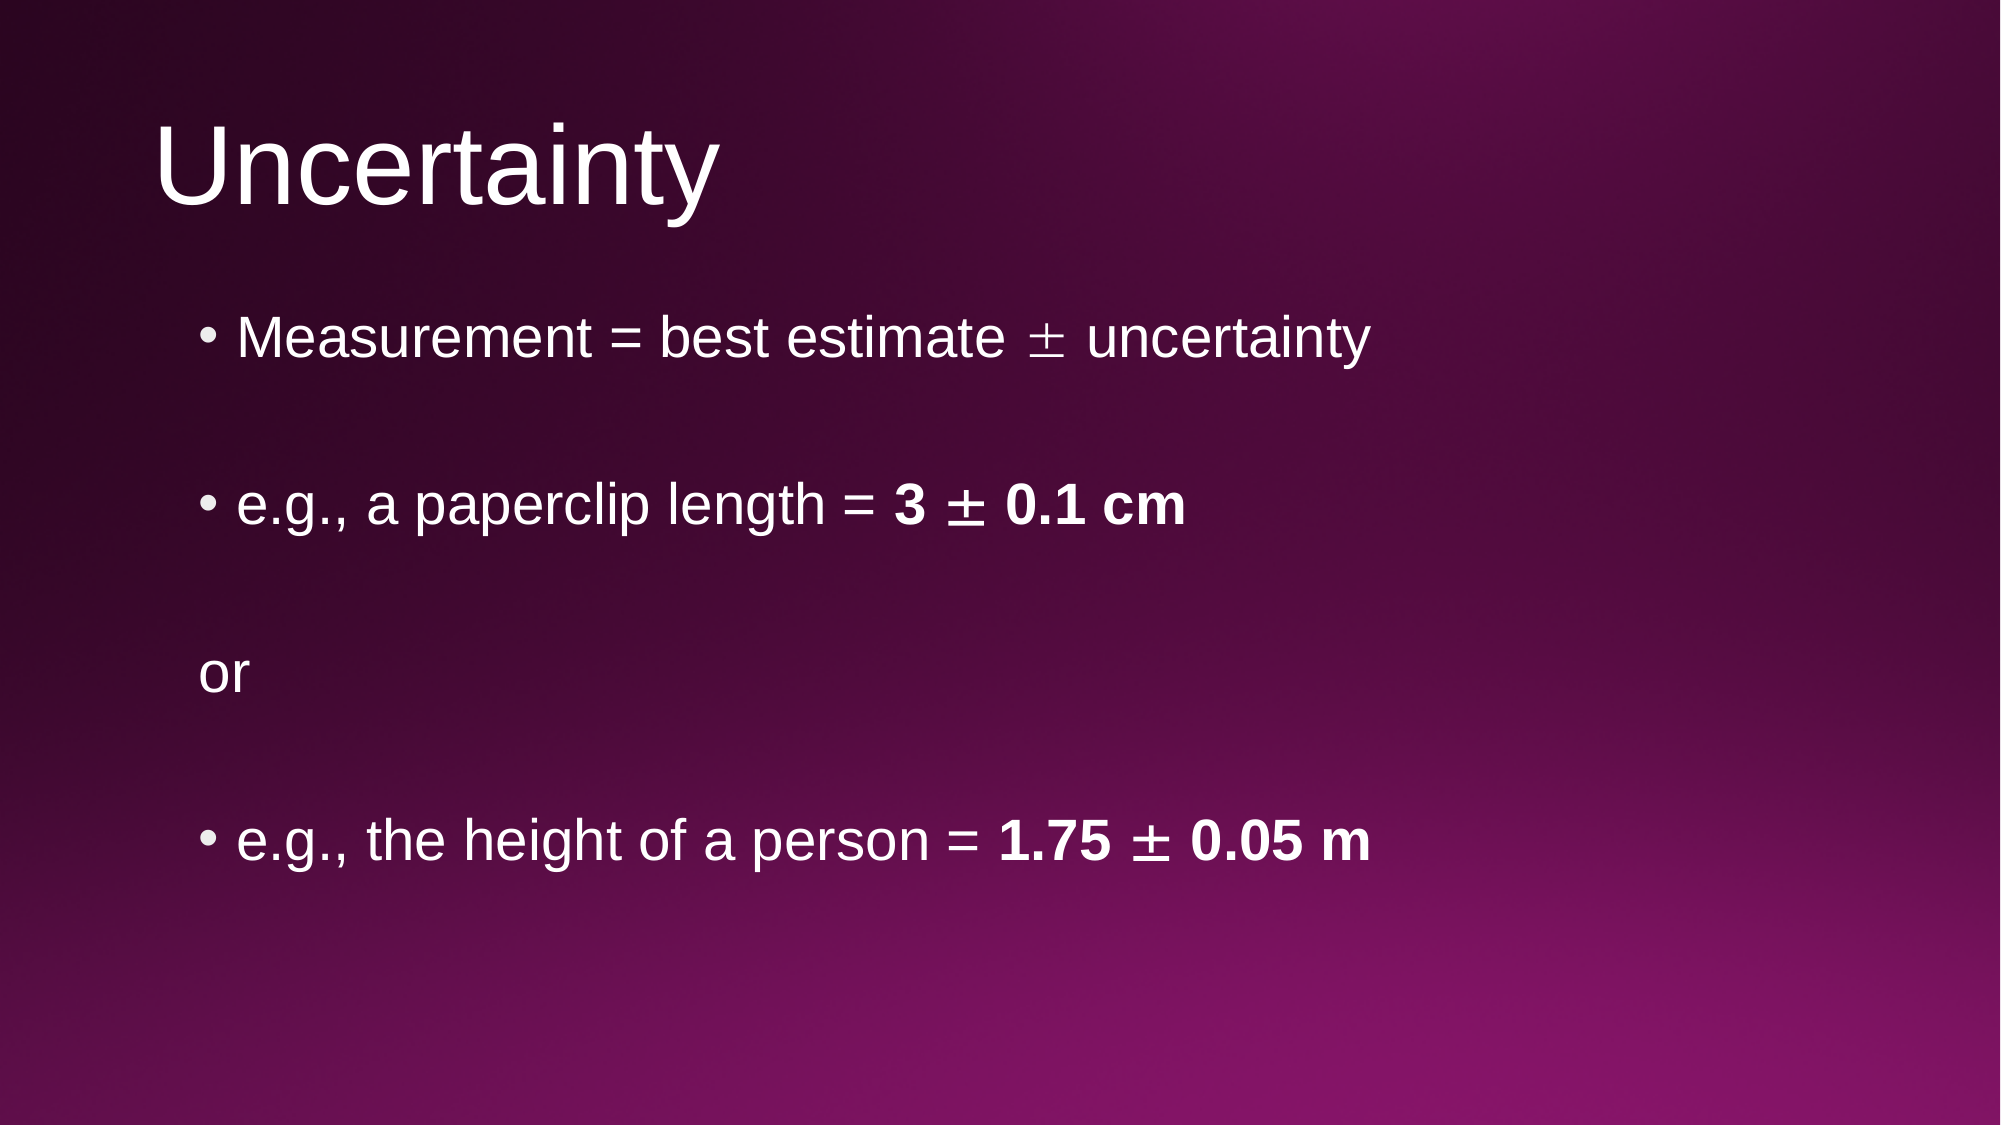

# Uncertainty
Measurement = best estimate ± uncertainty

e.g., a paperclip length = 3 ± 0.1 cm

or

e.g., the height of a person = 1.75 ± 0.05 m